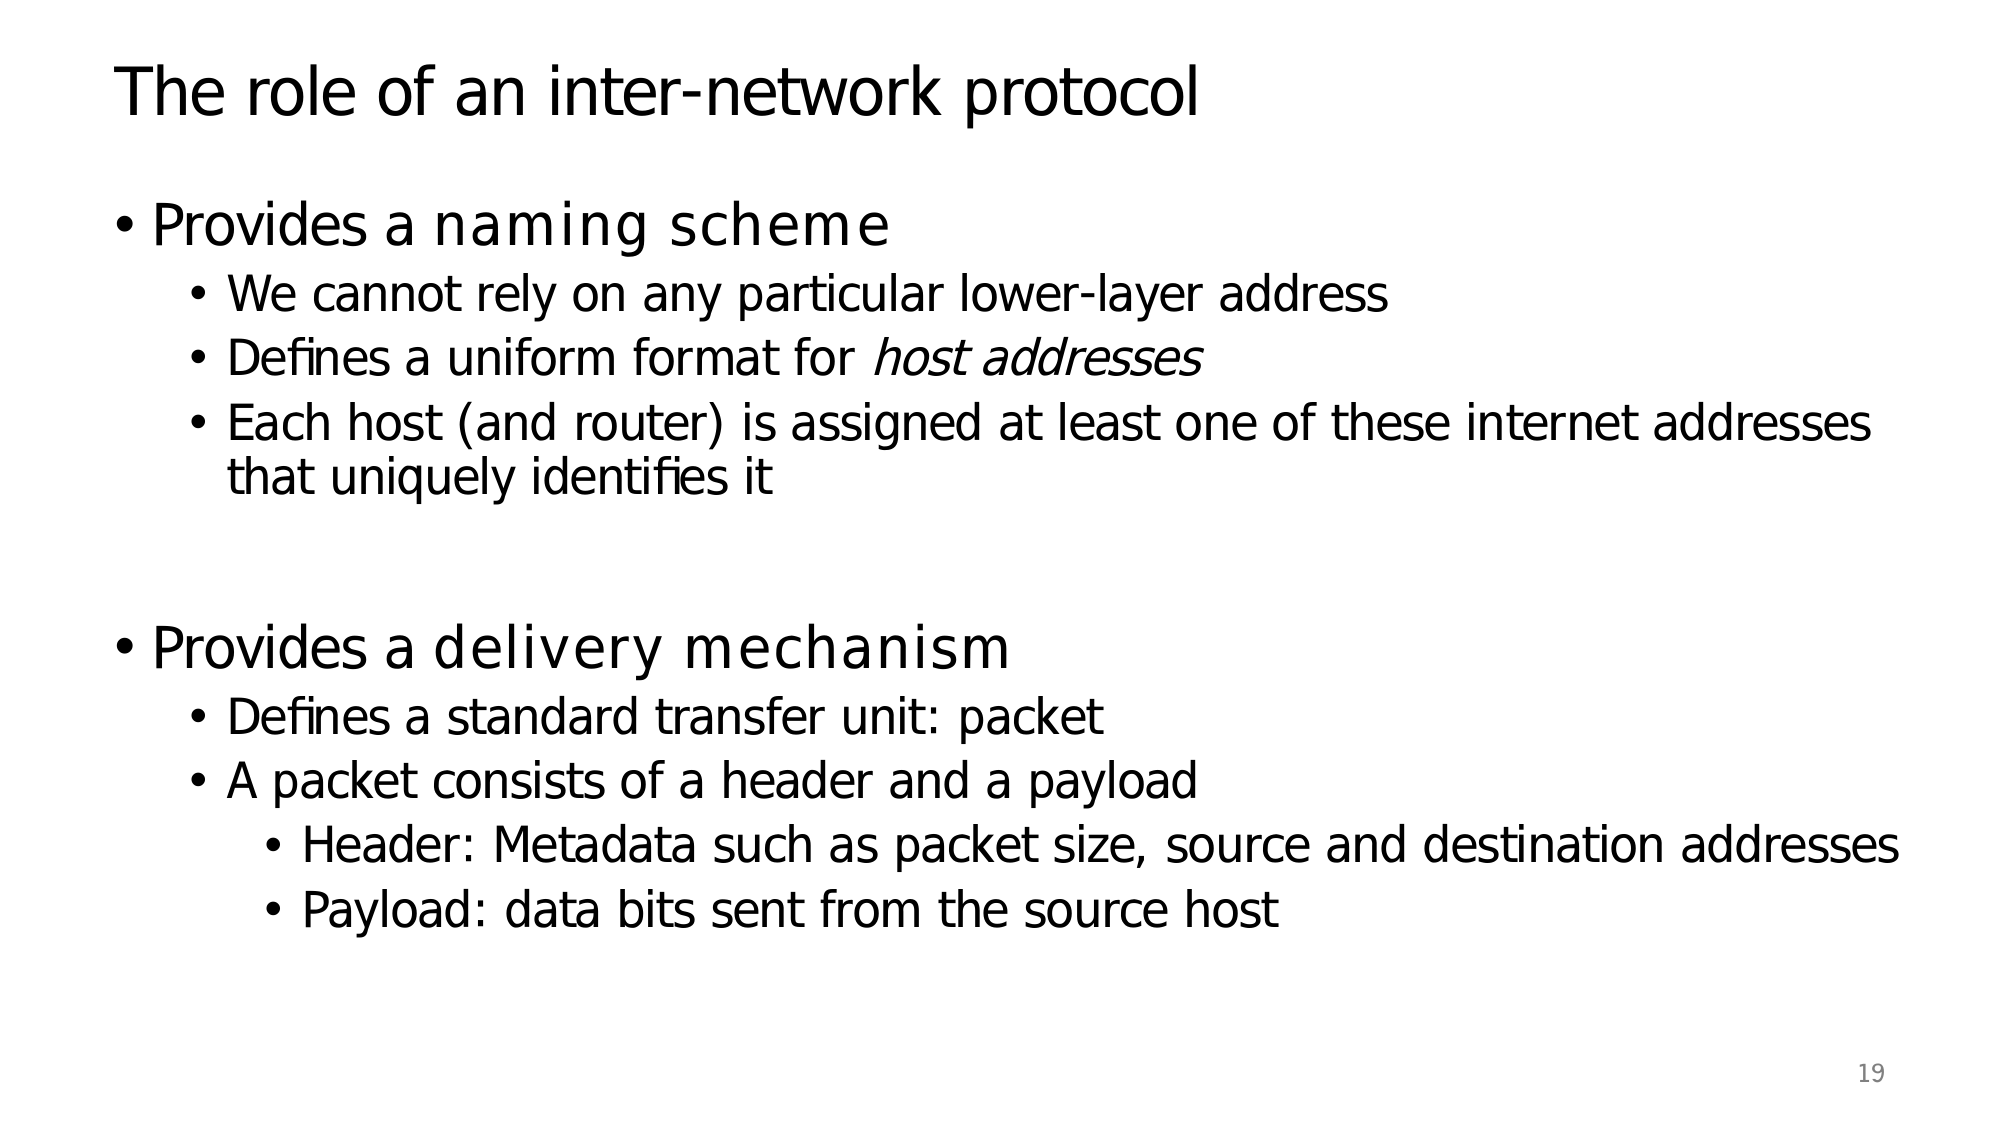

# The role of an inter-network protocol
Provides a naming scheme
We cannot rely on any particular lower-layer address
Defines a uniform format for host addresses
Each host (and router) is assigned at least one of these internet addresses that uniquely identifies it

Provides a delivery mechanism
Defines a standard transfer unit: packet
A packet consists of a header and a payload
Header: Metadata such as packet size, source and destination addresses
Payload: data bits sent from the source host

19